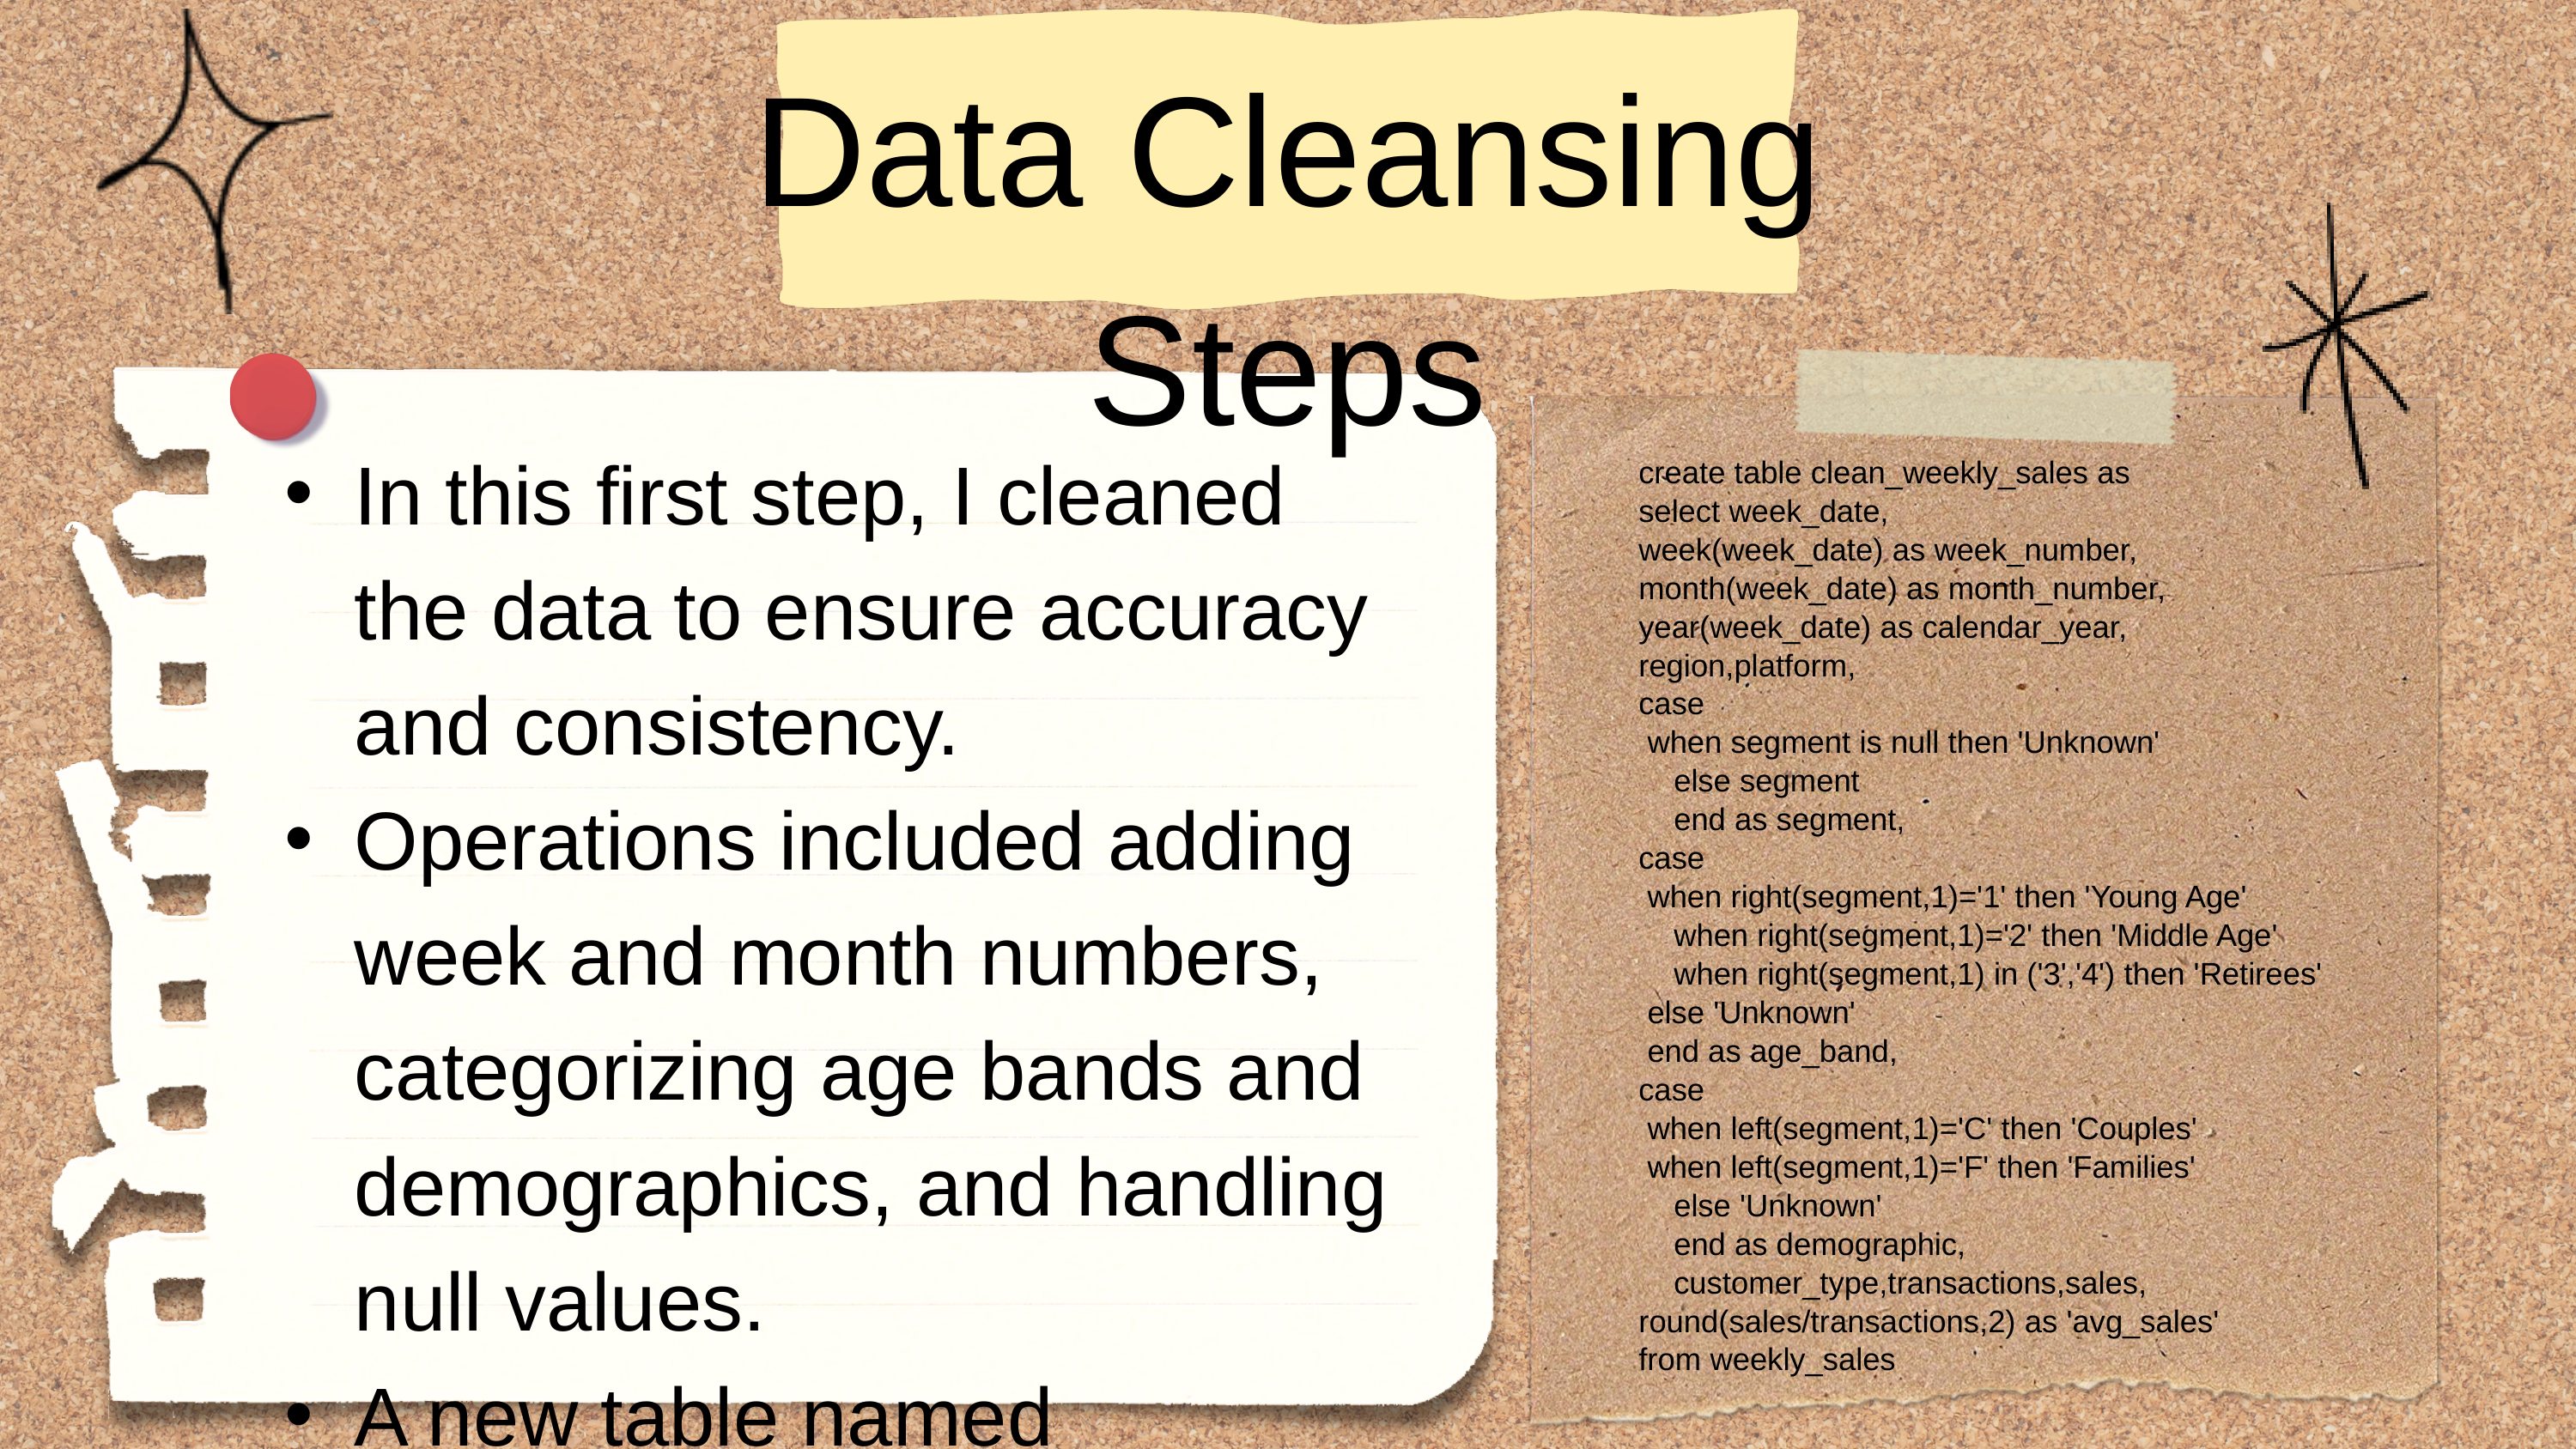

Data Cleansing Steps

In this first step, I cleaned the data to ensure accuracy and consistency.
Operations included adding week and month numbers, categorizing age bands and demographics, and handling null values.
A new table named 'clean_weekly_sales' was created in the data_mart schema.
create table clean_weekly_sales as
select week_date,
week(week_date) as week_number,
month(week_date) as month_number,
year(week_date) as calendar_year,
region,platform,
case
 when segment is null then 'Unknown'
    else segment
    end as segment,
case
 when right(segment,1)='1' then 'Young Age'
    when right(segment,1)='2' then 'Middle Age'
    when right(segment,1) in ('3','4') then 'Retirees'
 else 'Unknown'
 end as age_band,
case
 when left(segment,1)='C' then 'Couples'
 when left(segment,1)='F' then 'Families'
    else 'Unknown'
    end as demographic,
    customer_type,transactions,sales,
round(sales/transactions,2) as 'avg_sales'
from weekly_sales